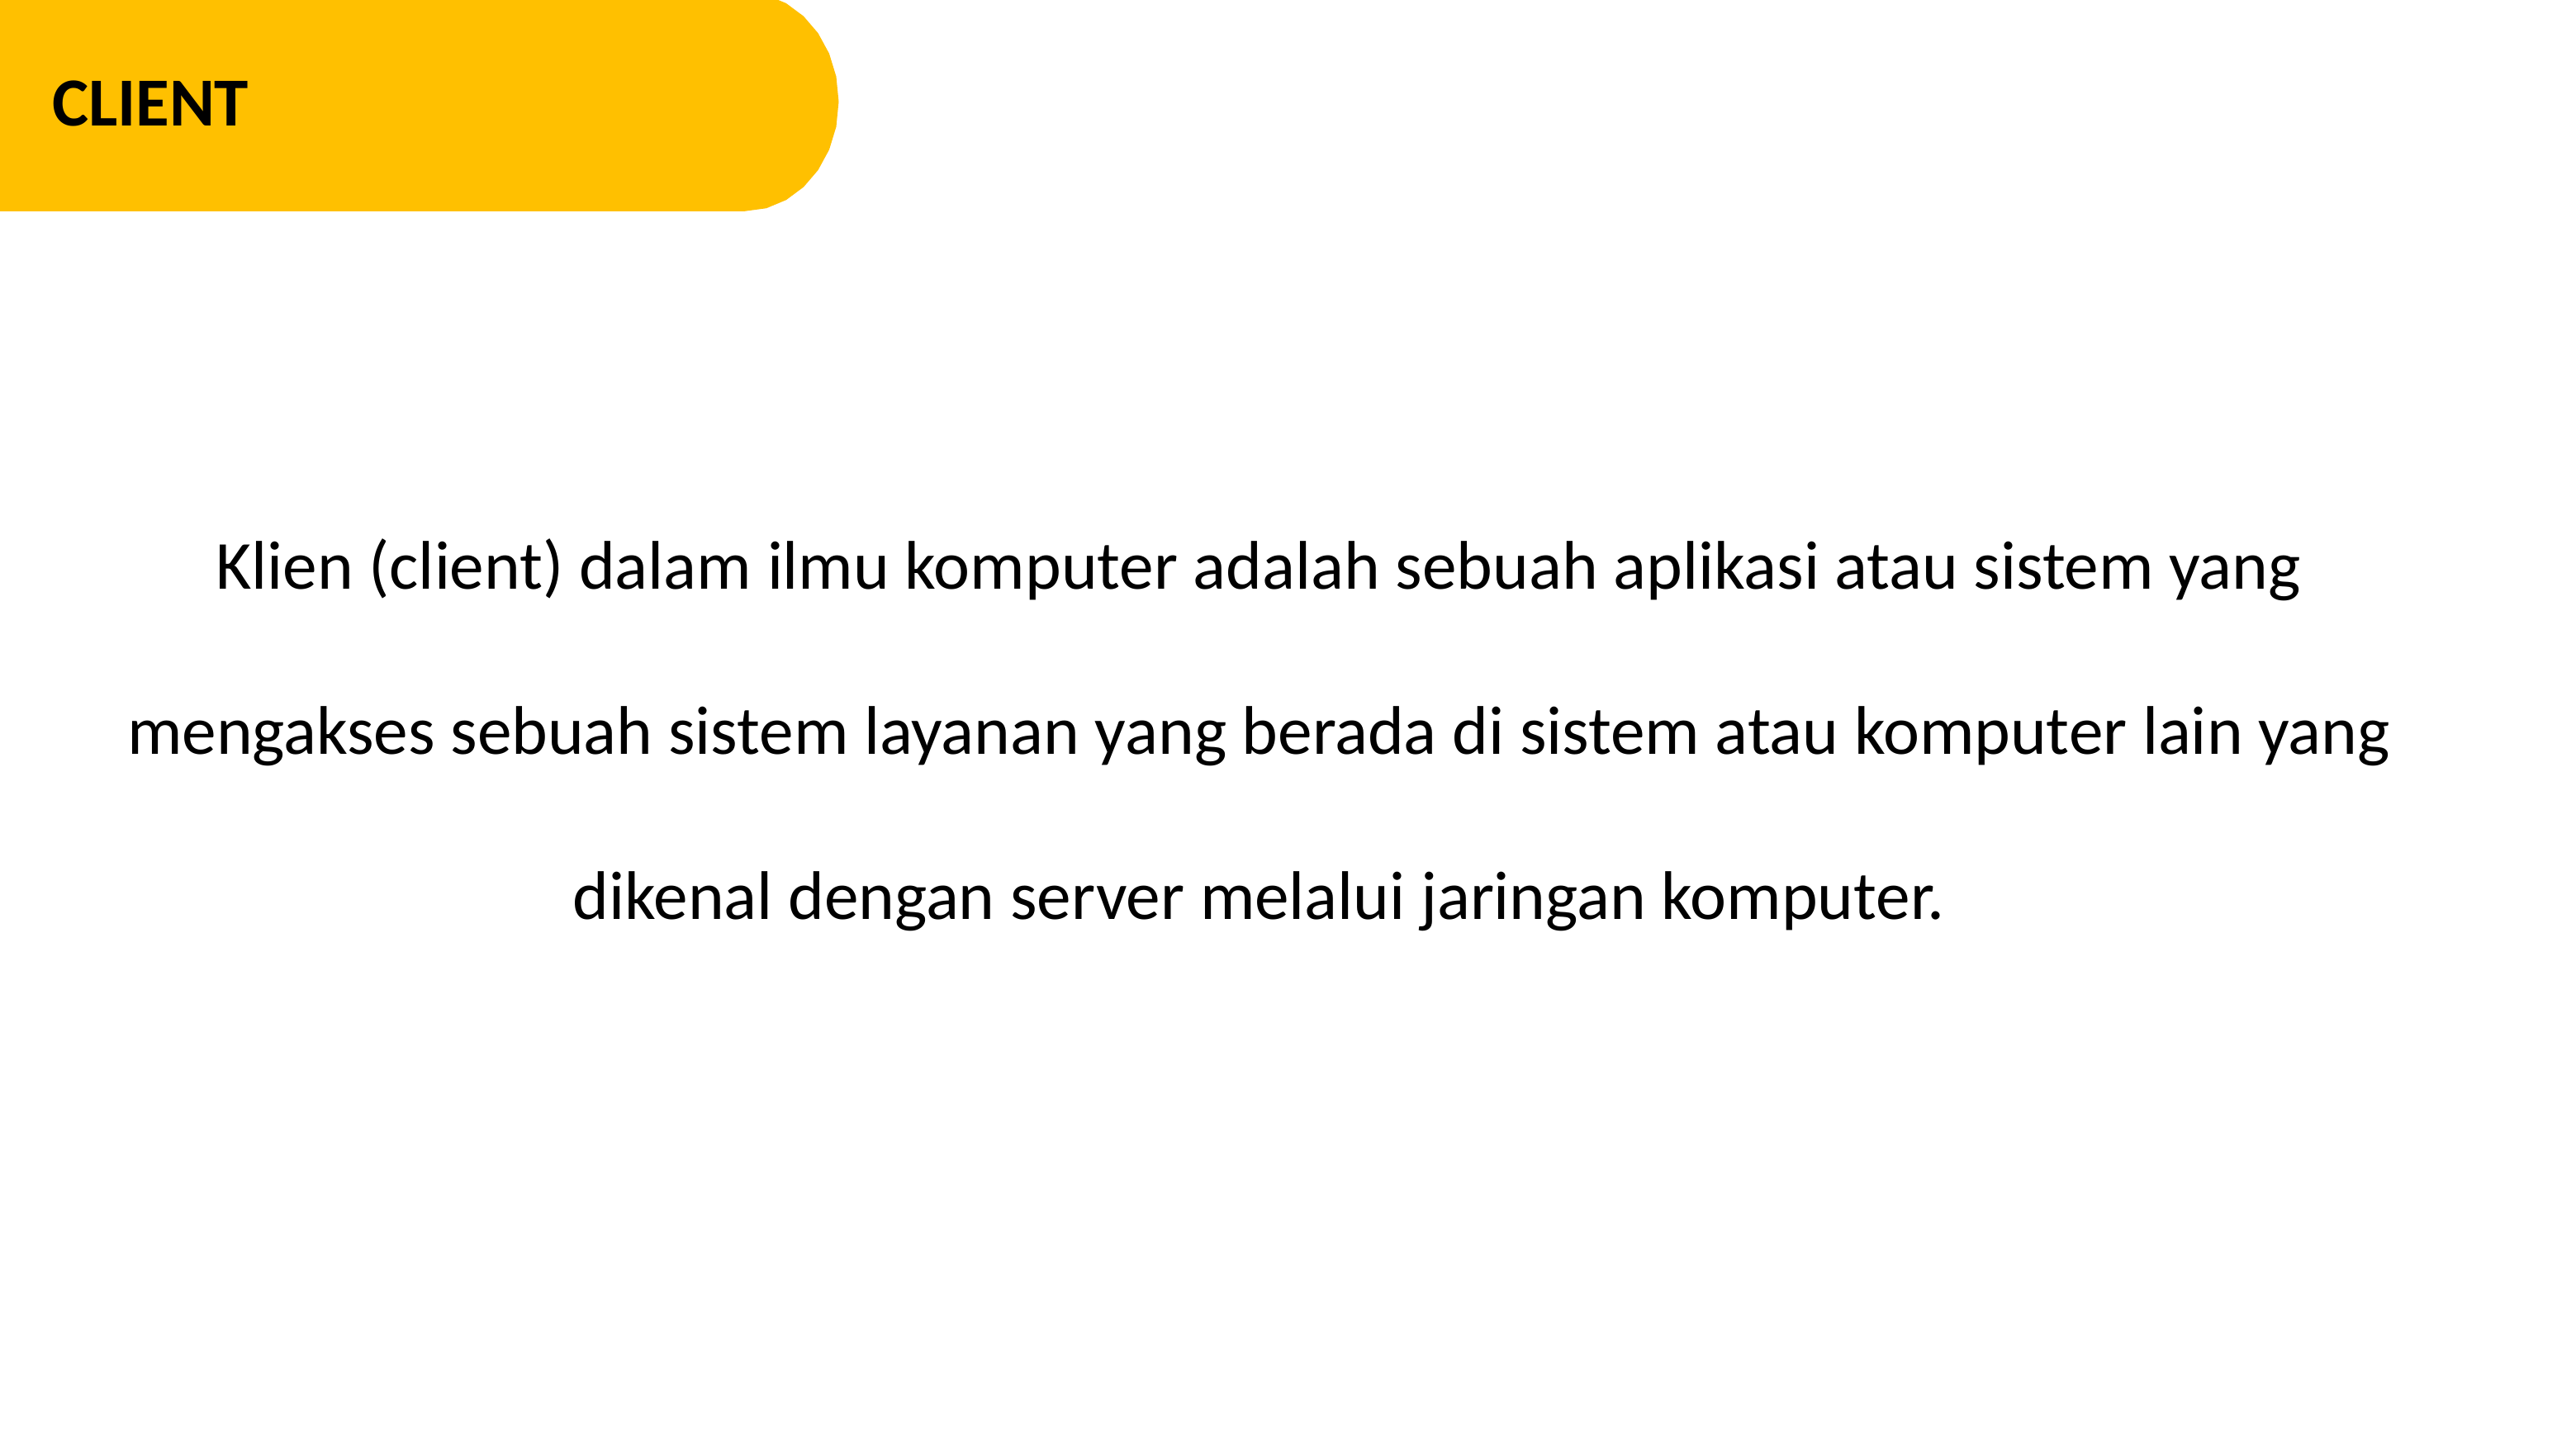

CLIENT

Klien (client) dalam ilmu komputer adalah sebuah aplikasi atau sistem yang mengakses sebuah sistem layanan yang berada di sistem atau komputer lain yang dikenal dengan server melalui jaringan komputer.